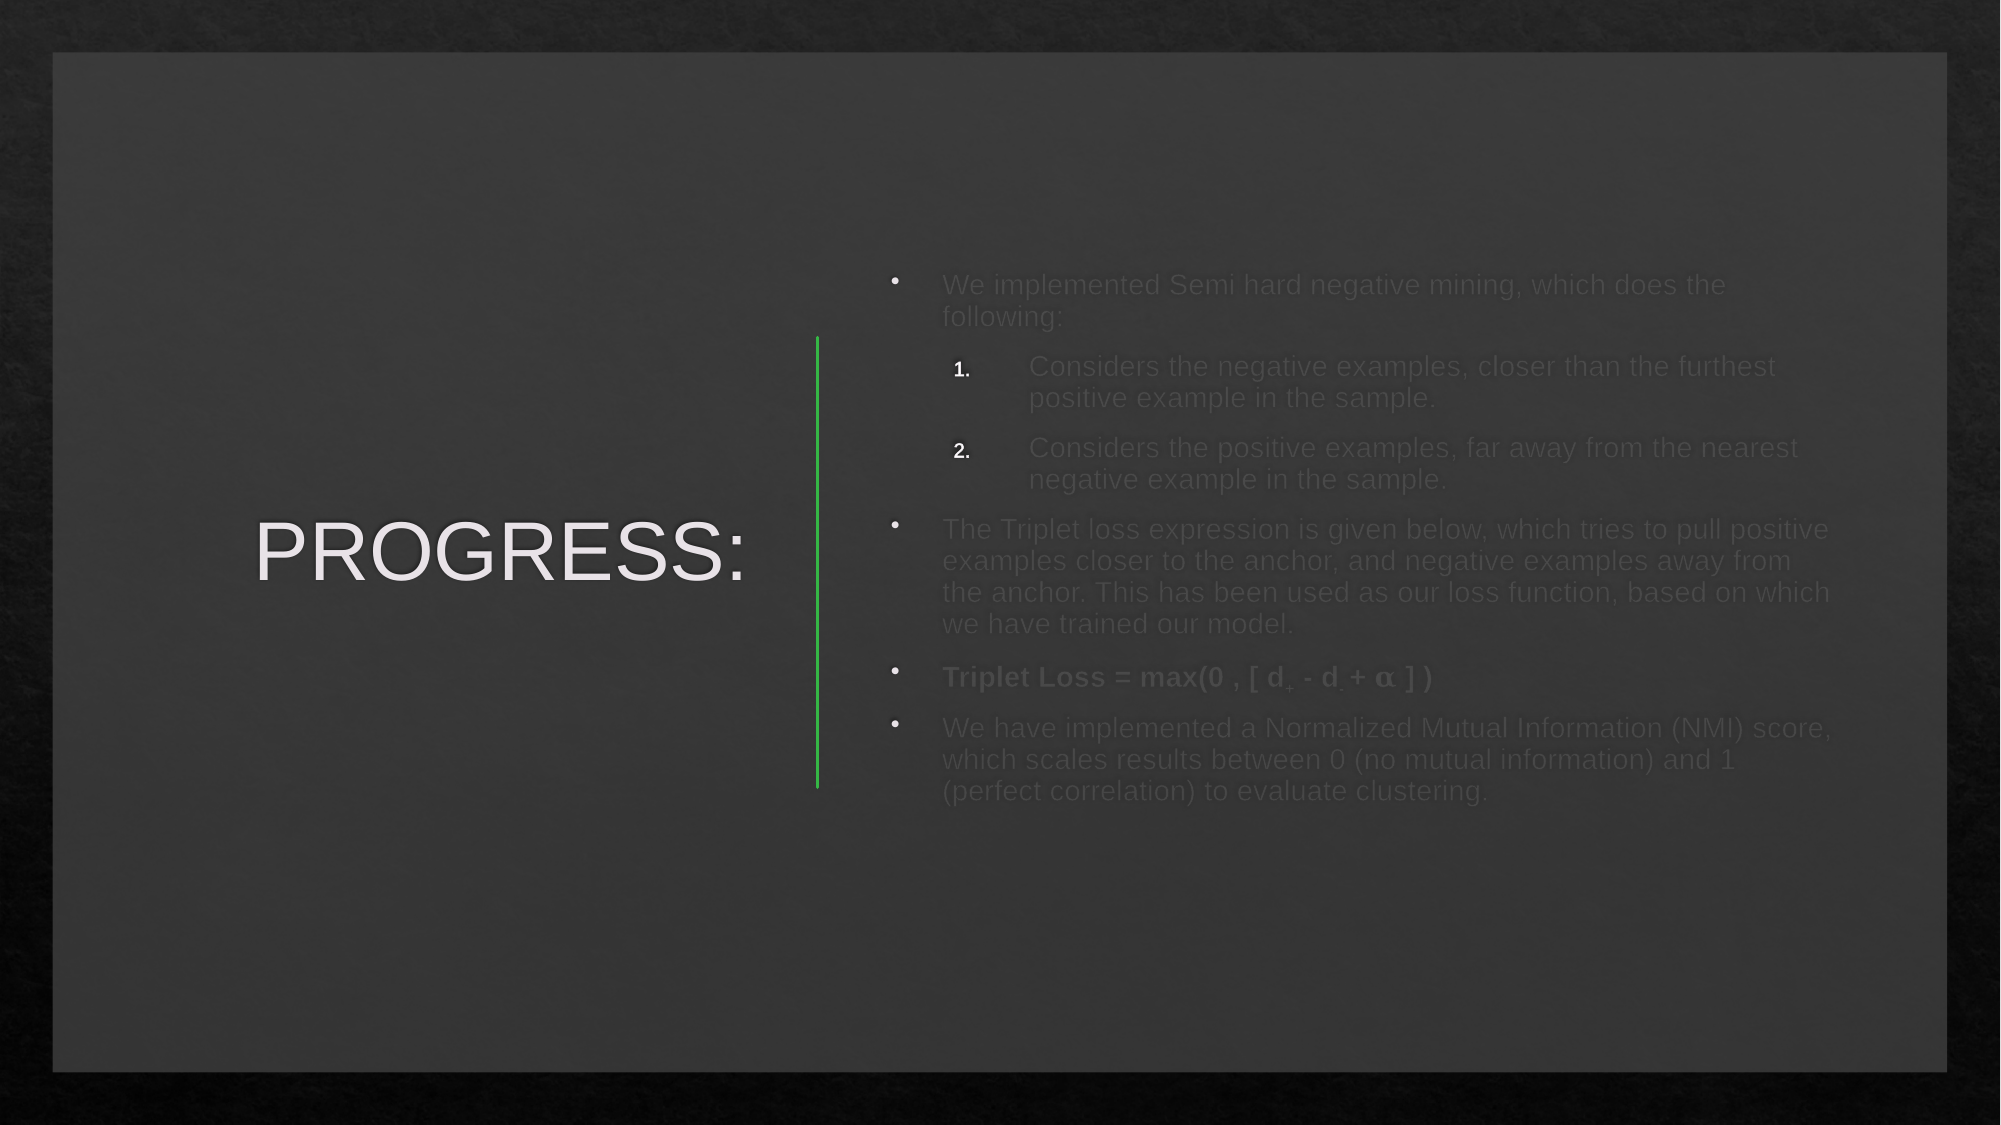

# PROGRESS:
We implemented Semi hard negative mining, which does the following:
Considers the negative examples, closer than the furthest positive example in the sample.
Considers the positive examples, far away from the nearest negative example in the sample.
The Triplet loss expression is given below, which tries to pull positive examples closer to the anchor, and negative examples away from the anchor. This has been used as our loss function, based on which we have trained our model.
Triplet Loss = max(0 , [ d+ - d- + 𝛂 ] )
We have implemented a Normalized Mutual Information (NMI) score, which scales results between 0 (no mutual information) and 1 (perfect correlation) to evaluate clustering.